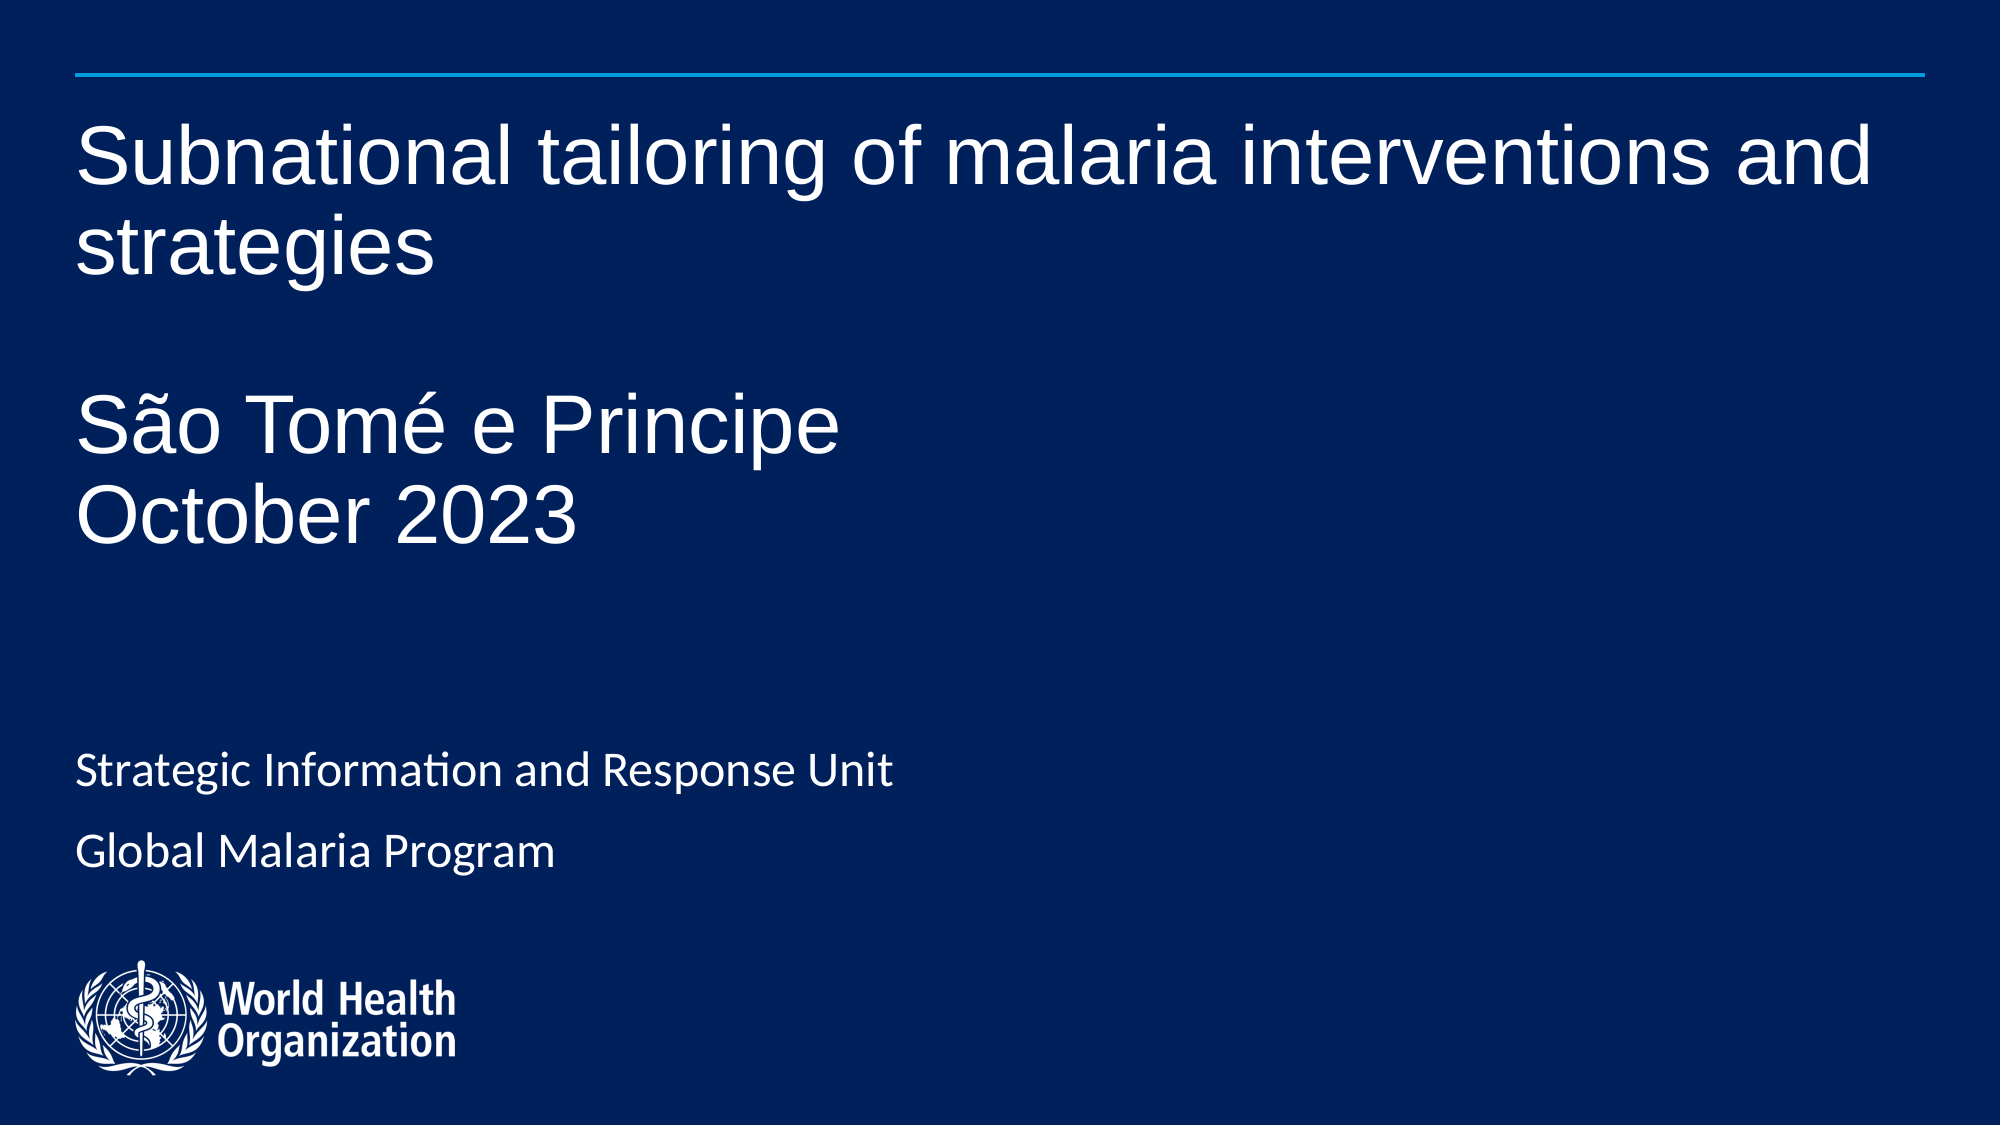

Subnational tailoring of malaria interventions and strategies

São Tomé e Principe
October 2023
Strategic Information and Response Unit
Global Malaria Program